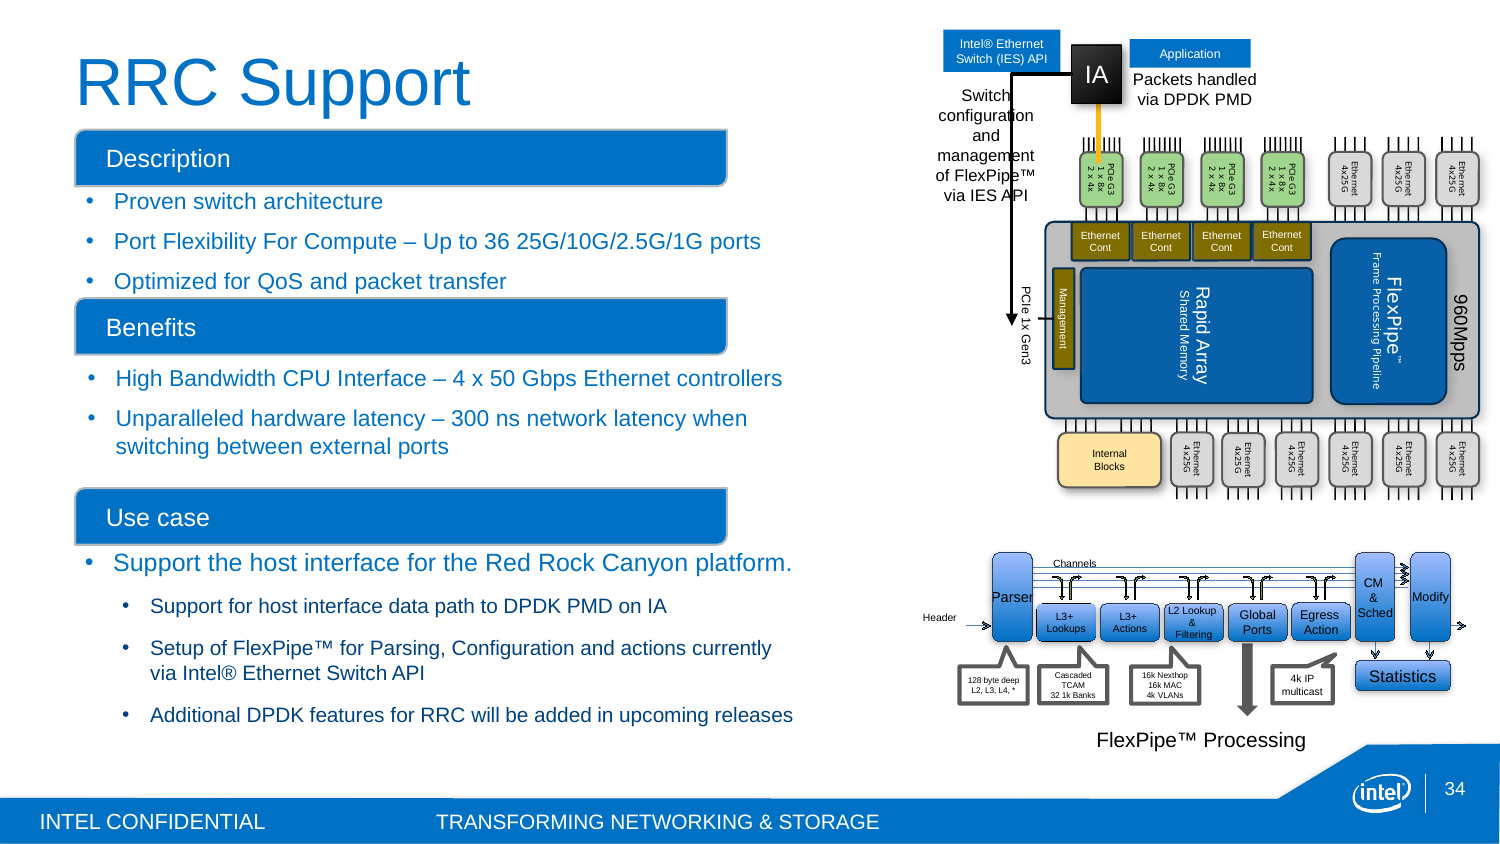

# RRC Support
Intel® Ethernet Switch (IES) API
Application
IA
Packets handled via DPDK PMD
Switch configuration and management of FlexPipe™ via IES API

960Mpps
Ethernet 4x25G

Ethernet
4x25G

FlexPipe™
Frame Processing Pipeline
Ethernet 4x25G
Ethernet
4x25G

Ethernet 4x25G
Ethernet 4x25G

Ethernet 4x25G
Rapid Array
Shared Memory

Ethernet Cont
PCIe G3
1 x 8x
2 x 4x

Ethernet 4x25G

Ethernet Cont
PCIe G3
1 x 8x
2 x 4x

Ethernet 4x25G

Ethernet Cont
PCIe G3
1 x 8x
2 x 4x

Internal
Blocks

Ethernet Cont
PCIe G3
1 x 8x
2 x 4x

Management

PCIe 1x Gen3
Description
Proven switch architecture
Port Flexibility For Compute – Up to 36 25G/10G/2.5G/1G ports
Optimized for QoS and packet transfer

Benefits
High Bandwidth CPU Interface – 4 x 50 Gbps Ethernet controllers
Unparalleled hardware latency – 300 ns network latency when switching between external ports
Use case
Support the host interface for the Red Rock Canyon platform.
Support for host interface data path to DPDK PMD on IA
Setup of FlexPipe™ for Parsing, Configuration and actions currently via Intel® Ethernet Switch API
Additional DPDK features for RRC will be added in upcoming releases

Channels
Modify

Parser

CM
&
Sched

Egress
Action

Header
Global
Ports

L3+
Actions

L2 Lookup
&
Filtering

L3+
Lookups

Statistics

4k IP multicast
Cascaded TCAM
32 1k Banks
128 byte deep
L2, L3, L4, *
16k Nexthop
16k MAC
4k VLANs

FlexPipe™ Processing
INTEL CONFIDENTIAL